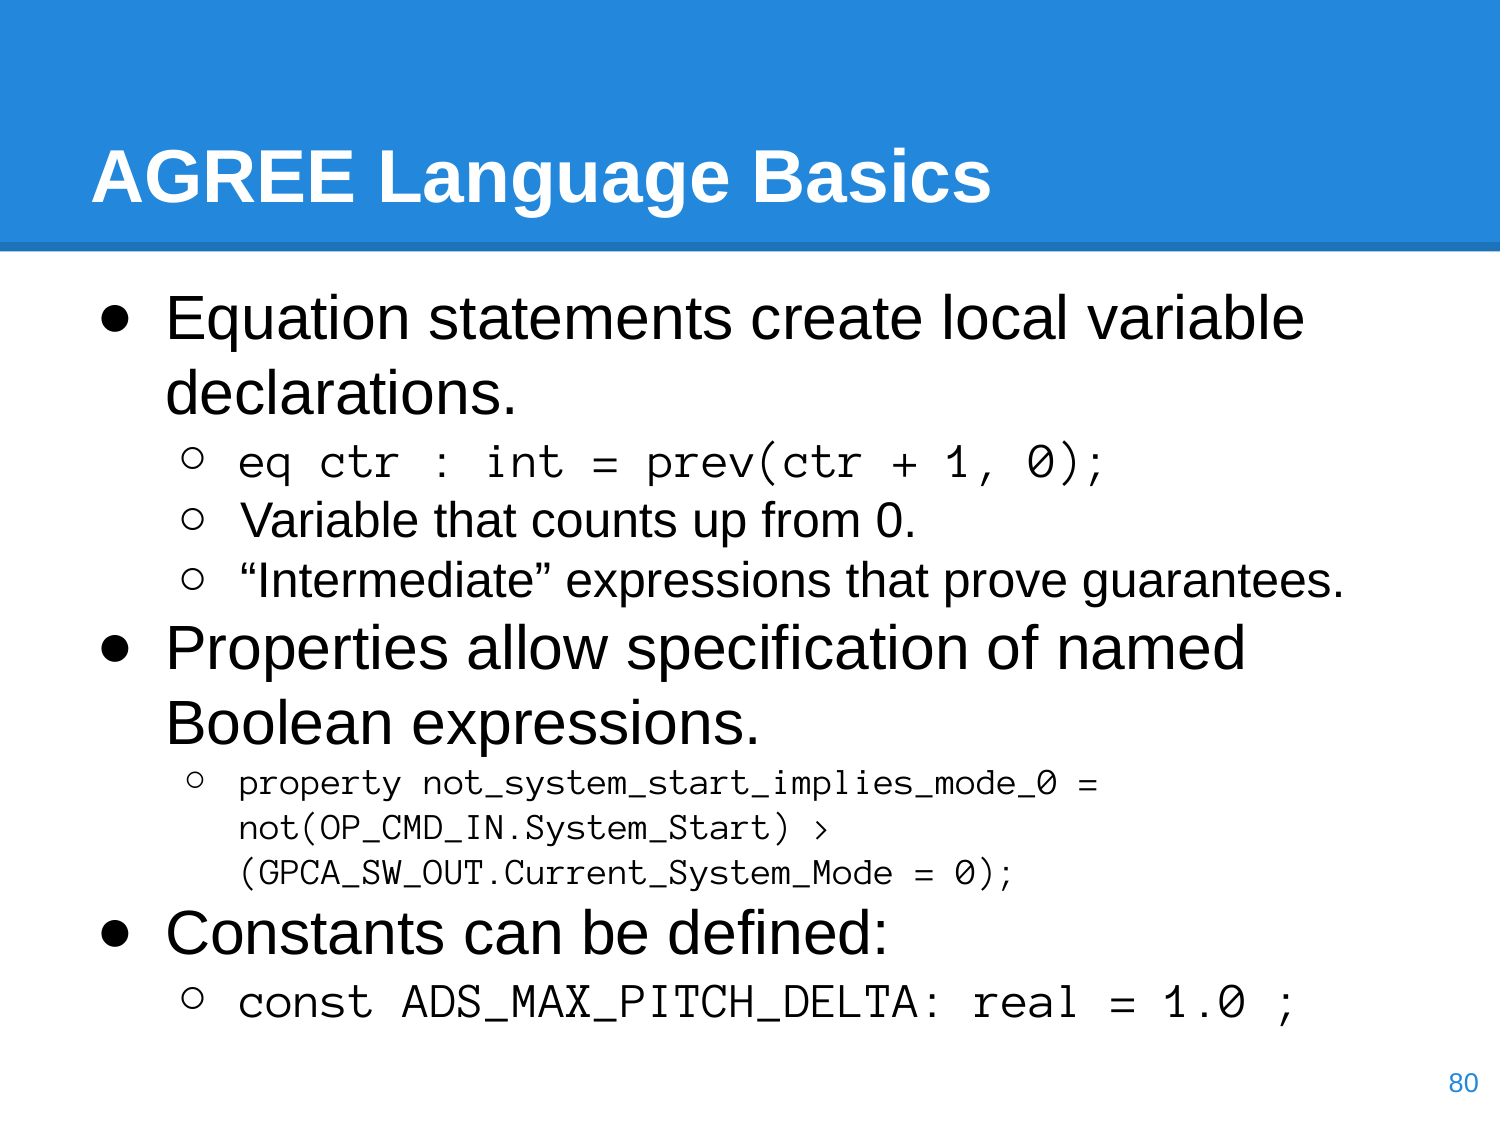

# AGREE Language Basics
Equation statements create local variable declarations.
eq ctr : int = prev(ctr + 1, 0);
Variable that counts up from 0.
“Intermediate” expressions that prove guarantees.
Properties allow specification of named Boolean expressions.
property not_system_start_implies_mode_0 =
not(OP_CMD_IN.System_Start) > (GPCA_SW_OUT.Current_System_Mode = 0);
Constants can be defined:
const ADS_MAX_PITCH_DELTA: real = 1.0 ;
80